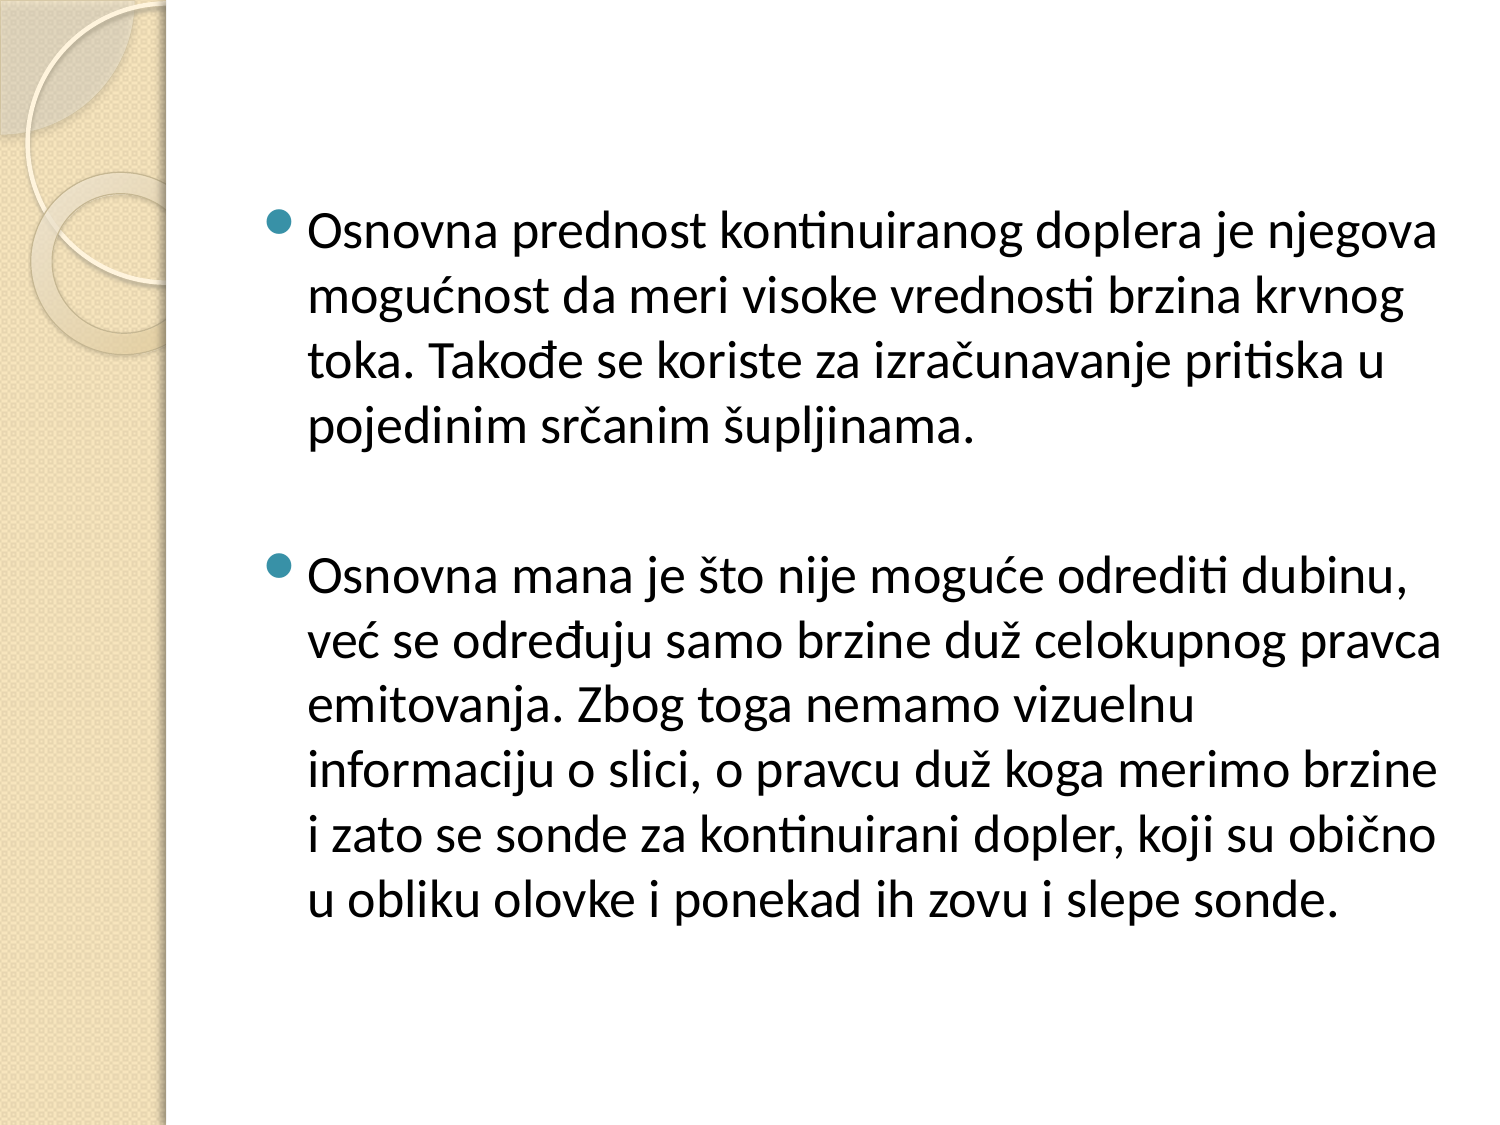

Osnovna prednost kontinuiranog doplera je njegova mogućnost da meri visoke vrednosti brzina krvnog toka. Takođe se koriste za izračunavanje pritiska u pojedinim srčanim šupljinama.

Osnovna mana je što nije moguće odrediti dubinu, već se određuju samo brzine duž celokupnog pravca emitovanja. Zbog toga nemamo vizuelnu informaciju o slici, o pravcu duž koga merimo brzine i zato se sonde za kontinuirani dopler, koji su obično u obliku olovke i ponekad ih zovu i slepe sonde.